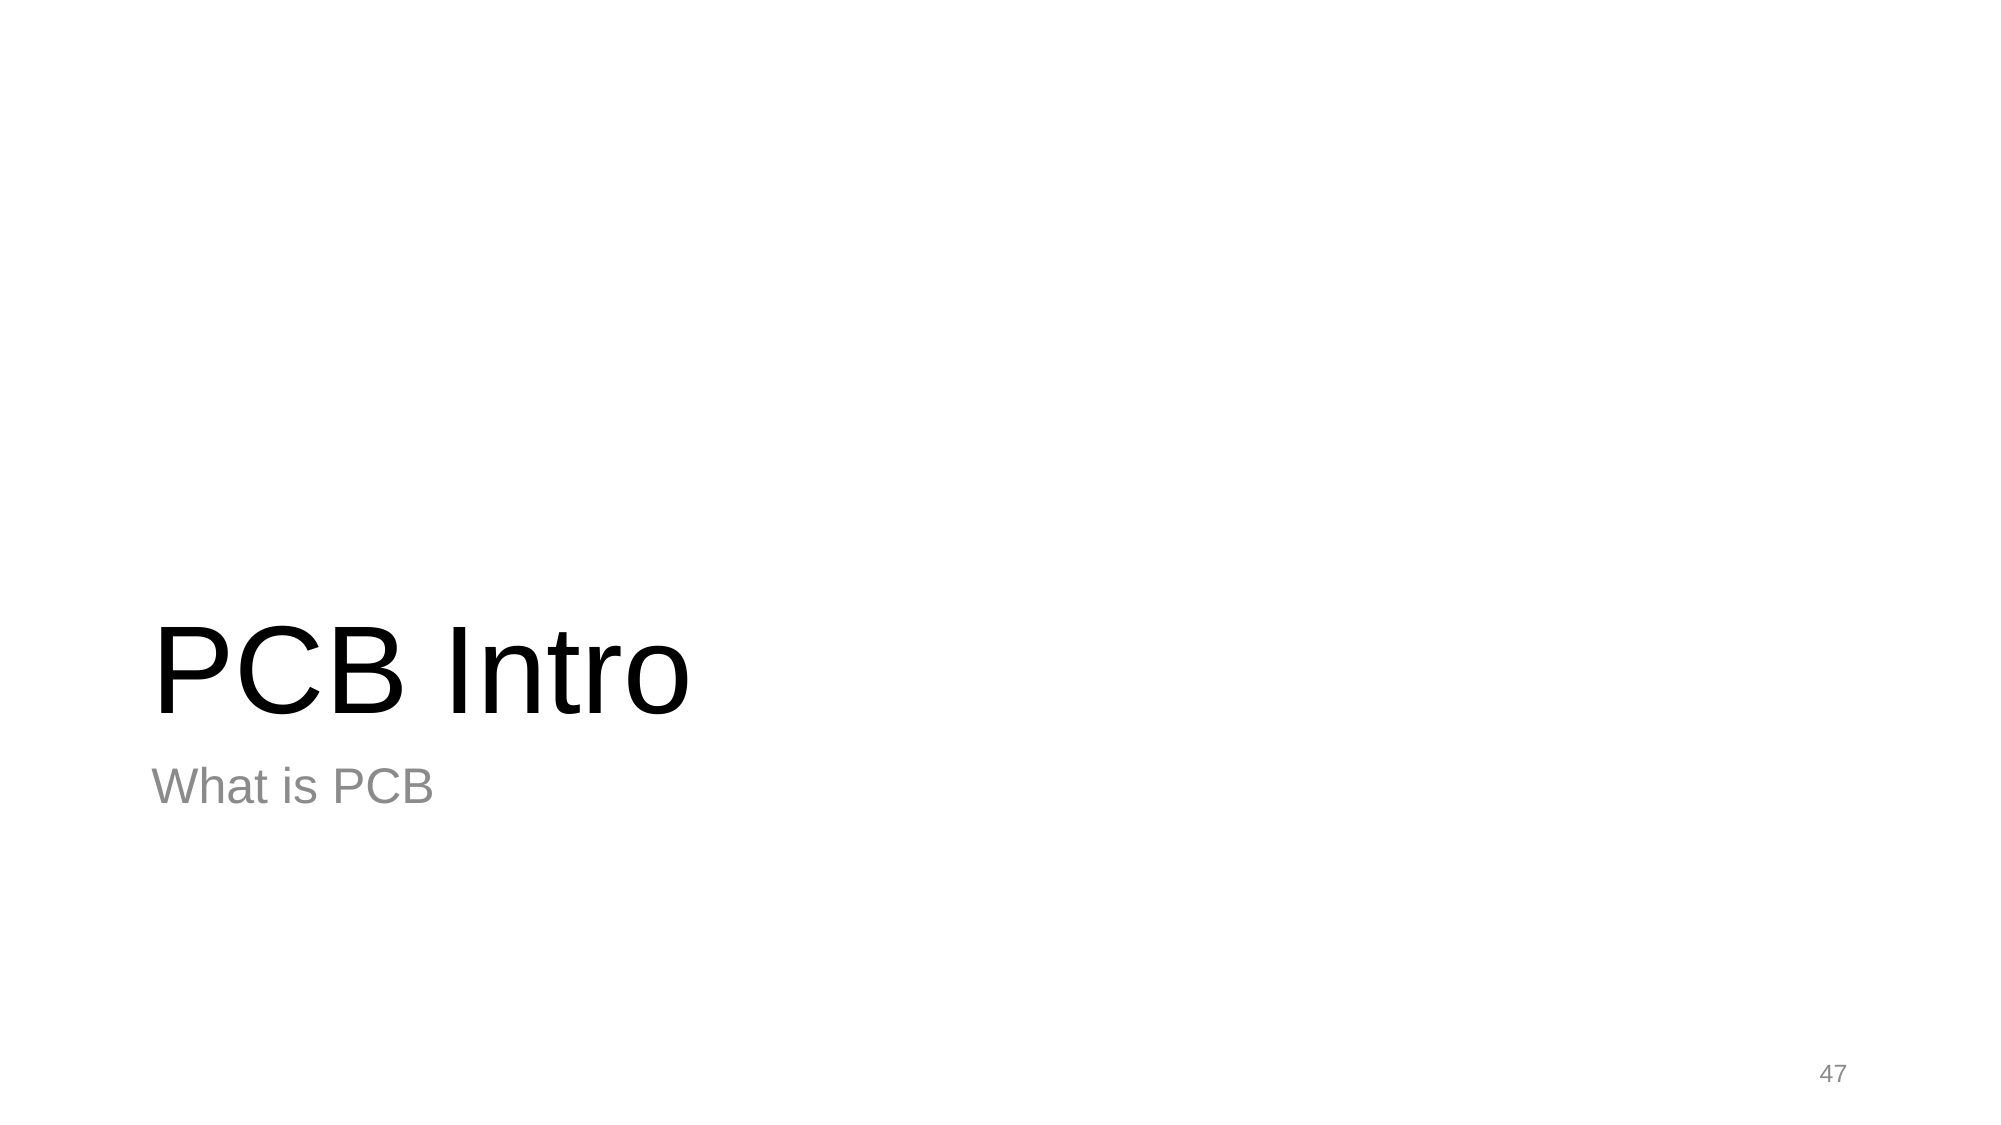

# PCB Intro
What is PCB
47